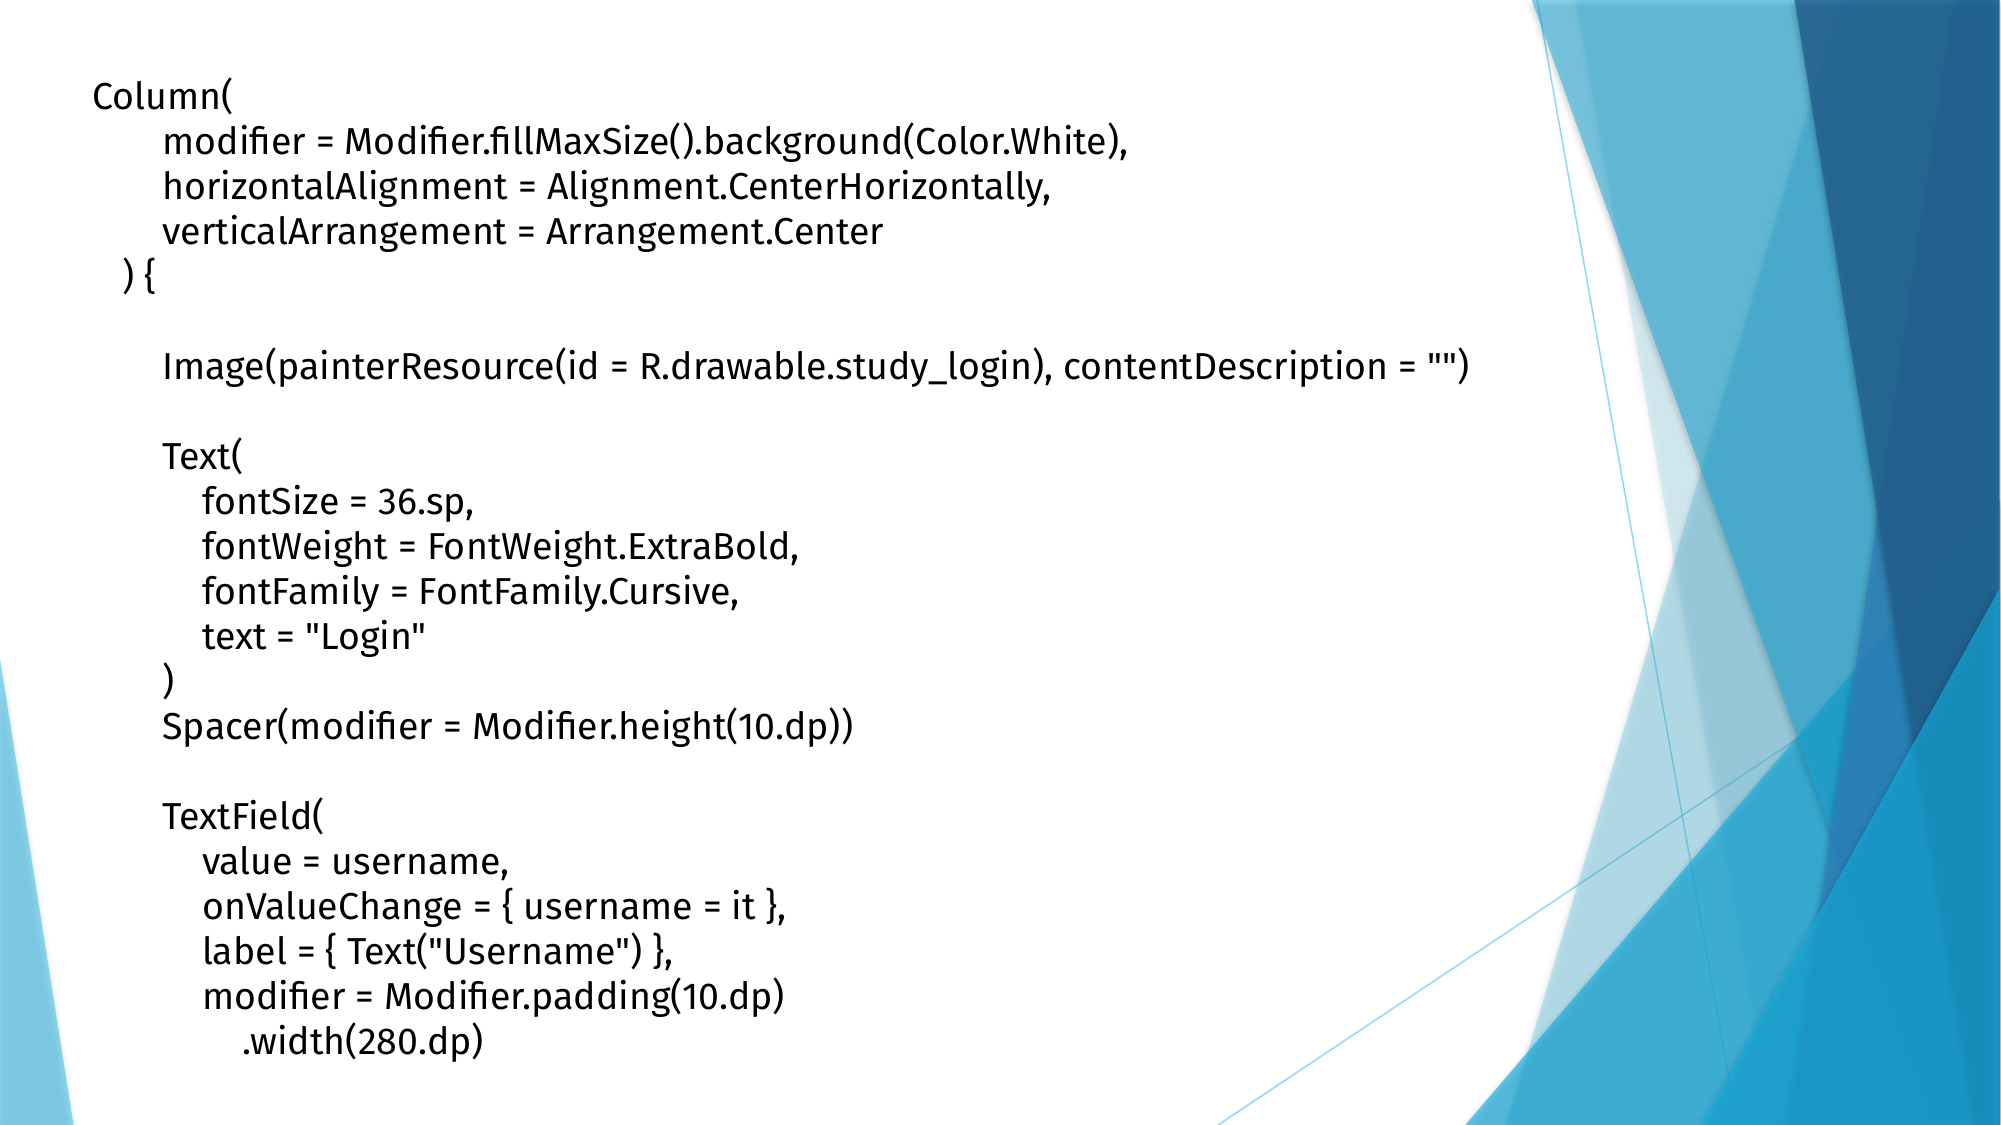

Column(
        modifier = Modifier.fillMaxSize().background(Color.White),
        horizontalAlignment = Alignment.CenterHorizontally,
        verticalArrangement = Arrangement.Center
    ) {

        Image(painterResource(id = R.drawable.study_login), contentDescription = "")

        Text(
            fontSize = 36.sp,
            fontWeight = FontWeight.ExtraBold,
            fontFamily = FontFamily.Cursive,
            text = "Login"
        )
        Spacer(modifier = Modifier.height(10.dp))

        TextField(
            value = username,
            onValueChange = { username = it },
            label = { Text("Username") },
            modifier = Modifier.padding(10.dp)
                .width(280.dp)